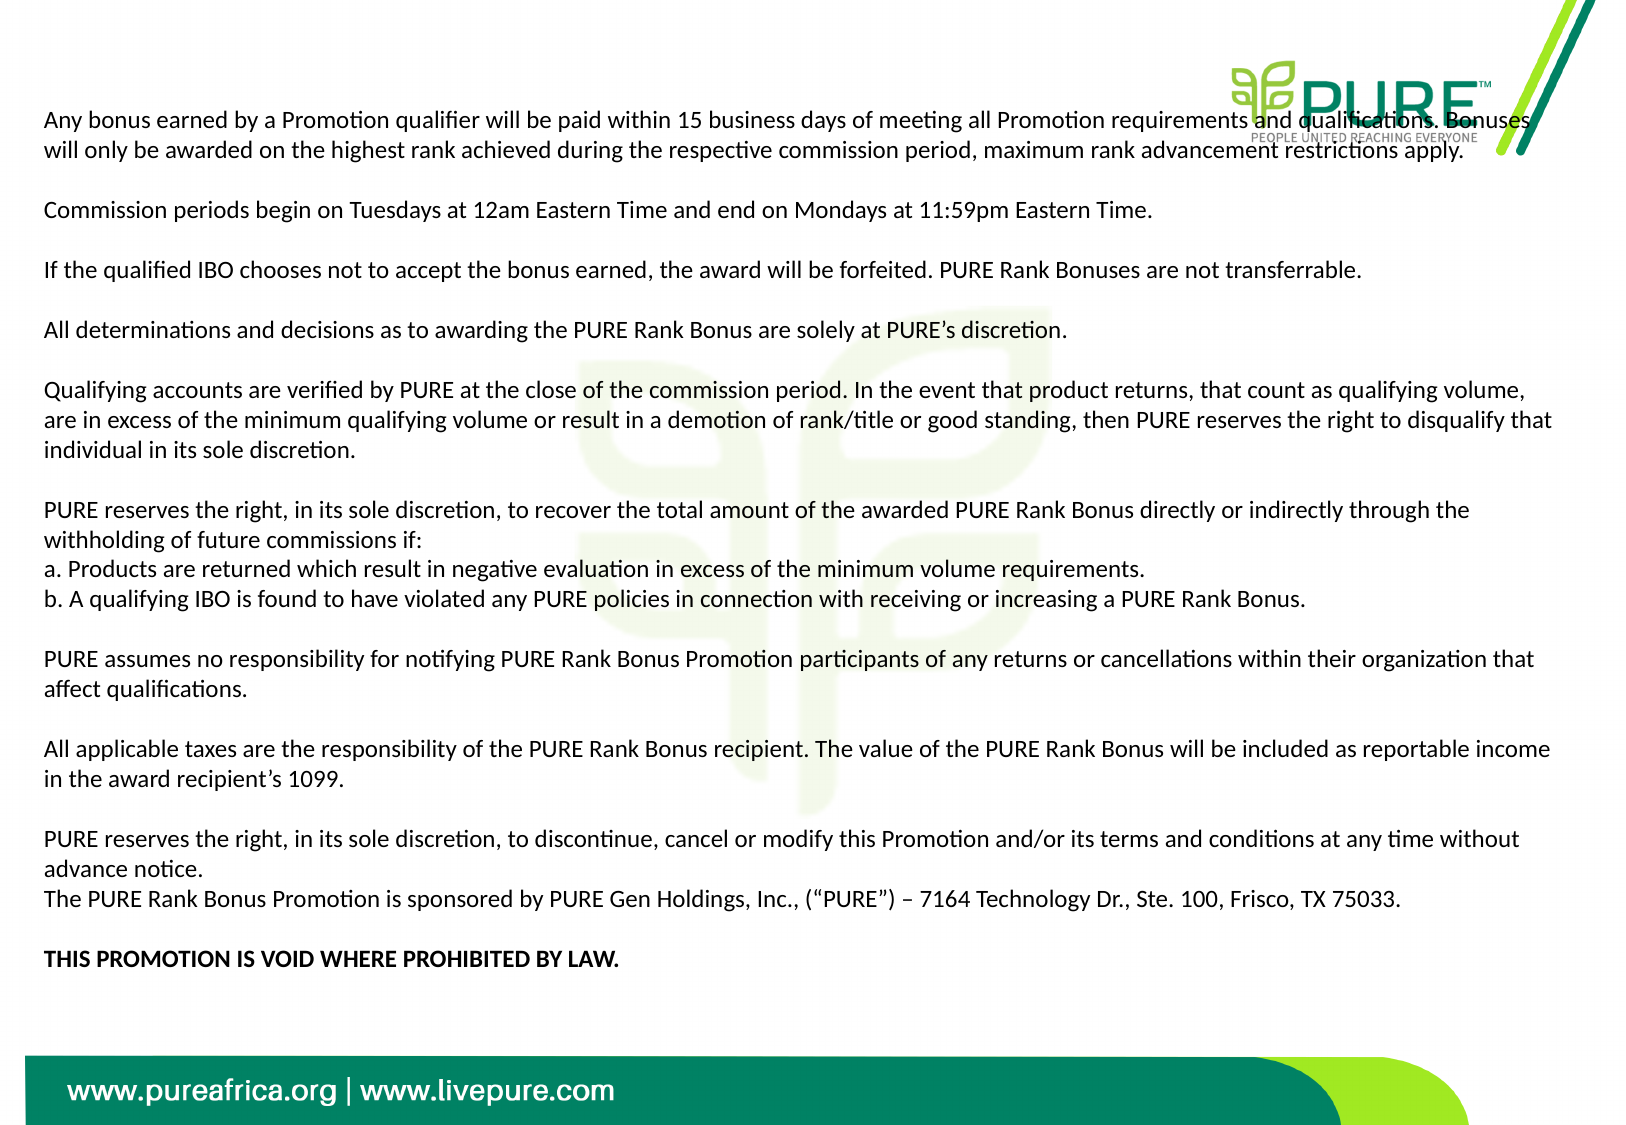

Any bonus earned by a Promotion qualifier will be paid within 15 business days of meeting all Promotion requirements and qualifications. Bonuses will only be awarded on the highest rank achieved during the respective commission period, maximum rank advancement restrictions apply.

Commission periods begin on Tuesdays at 12am Eastern Time and end on Mondays at 11:59pm Eastern Time.

If the qualified IBO chooses not to accept the bonus earned, the award will be forfeited. PURE Rank Bonuses are not transferrable.

All determinations and decisions as to awarding the PURE Rank Bonus are solely at PURE’s discretion.

Qualifying accounts are verified by PURE at the close of the commission period. In the event that product returns, that count as qualifying volume, are in excess of the minimum qualifying volume or result in a demotion of rank/title or good standing, then PURE reserves the right to disqualify that individual in its sole discretion.

PURE reserves the right, in its sole discretion, to recover the total amount of the awarded PURE Rank Bonus directly or indirectly through the withholding of future commissions if:
a. Products are returned which result in negative evaluation in excess of the minimum volume requirements.
b. A qualifying IBO is found to have violated any PURE policies in connection with receiving or increasing a PURE Rank Bonus.

PURE assumes no responsibility for notifying PURE Rank Bonus Promotion participants of any returns or cancellations within their organization that affect qualifications.

All applicable taxes are the responsibility of the PURE Rank Bonus recipient. The value of the PURE Rank Bonus will be included as reportable income in the award recipient’s 1099.

PURE reserves the right, in its sole discretion, to discontinue, cancel or modify this Promotion and/or its terms and conditions at any time without advance notice.
The PURE Rank Bonus Promotion is sponsored by PURE Gen Holdings, Inc., (“PURE”) – 7164 Technology Dr., Ste. 100, Frisco, TX 75033.

THIS PROMOTION IS VOID WHERE PROHIBITED BY LAW.